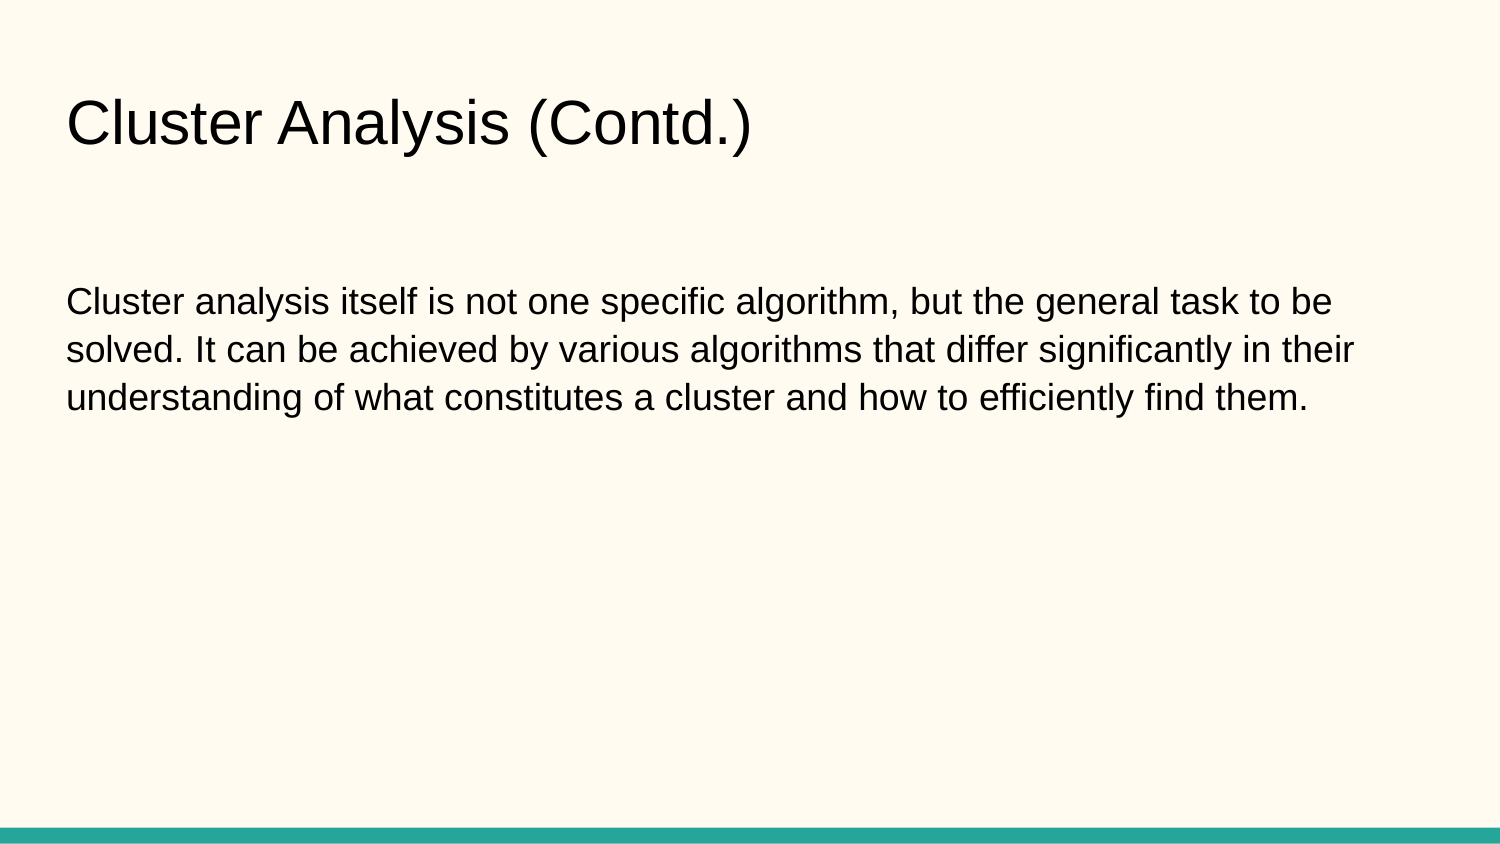

# Cluster Analysis (Contd.)

Cluster analysis itself is not one specific algorithm, but the general task to be solved. It can be achieved by various algorithms that differ significantly in their understanding of what constitutes a cluster and how to efficiently find them.